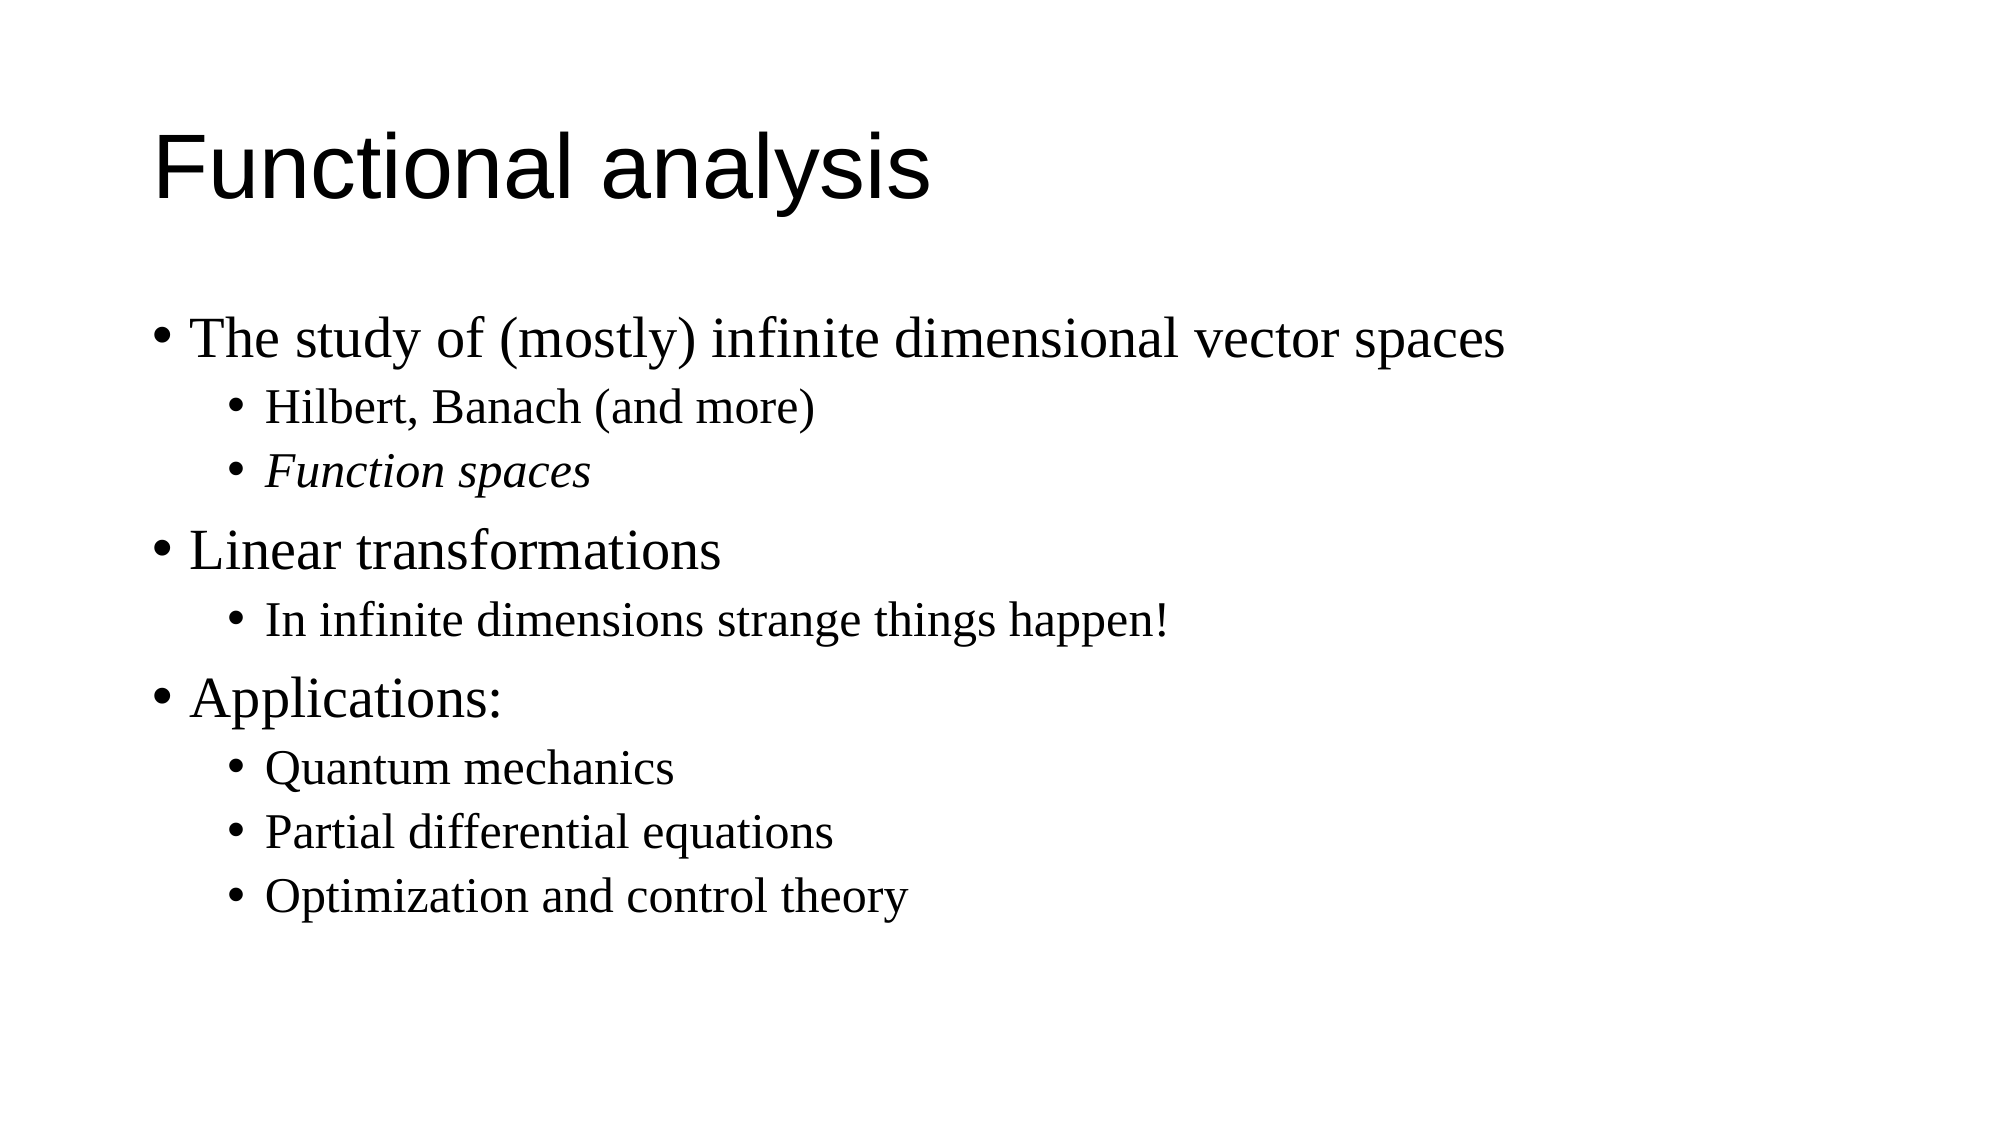

# Functional analysis
The study of (mostly) infinite dimensional vector spaces
Hilbert, Banach (and more)
Function spaces
Linear transformations
In infinite dimensions strange things happen!
Applications:
Quantum mechanics
Partial differential equations
Optimization and control theory